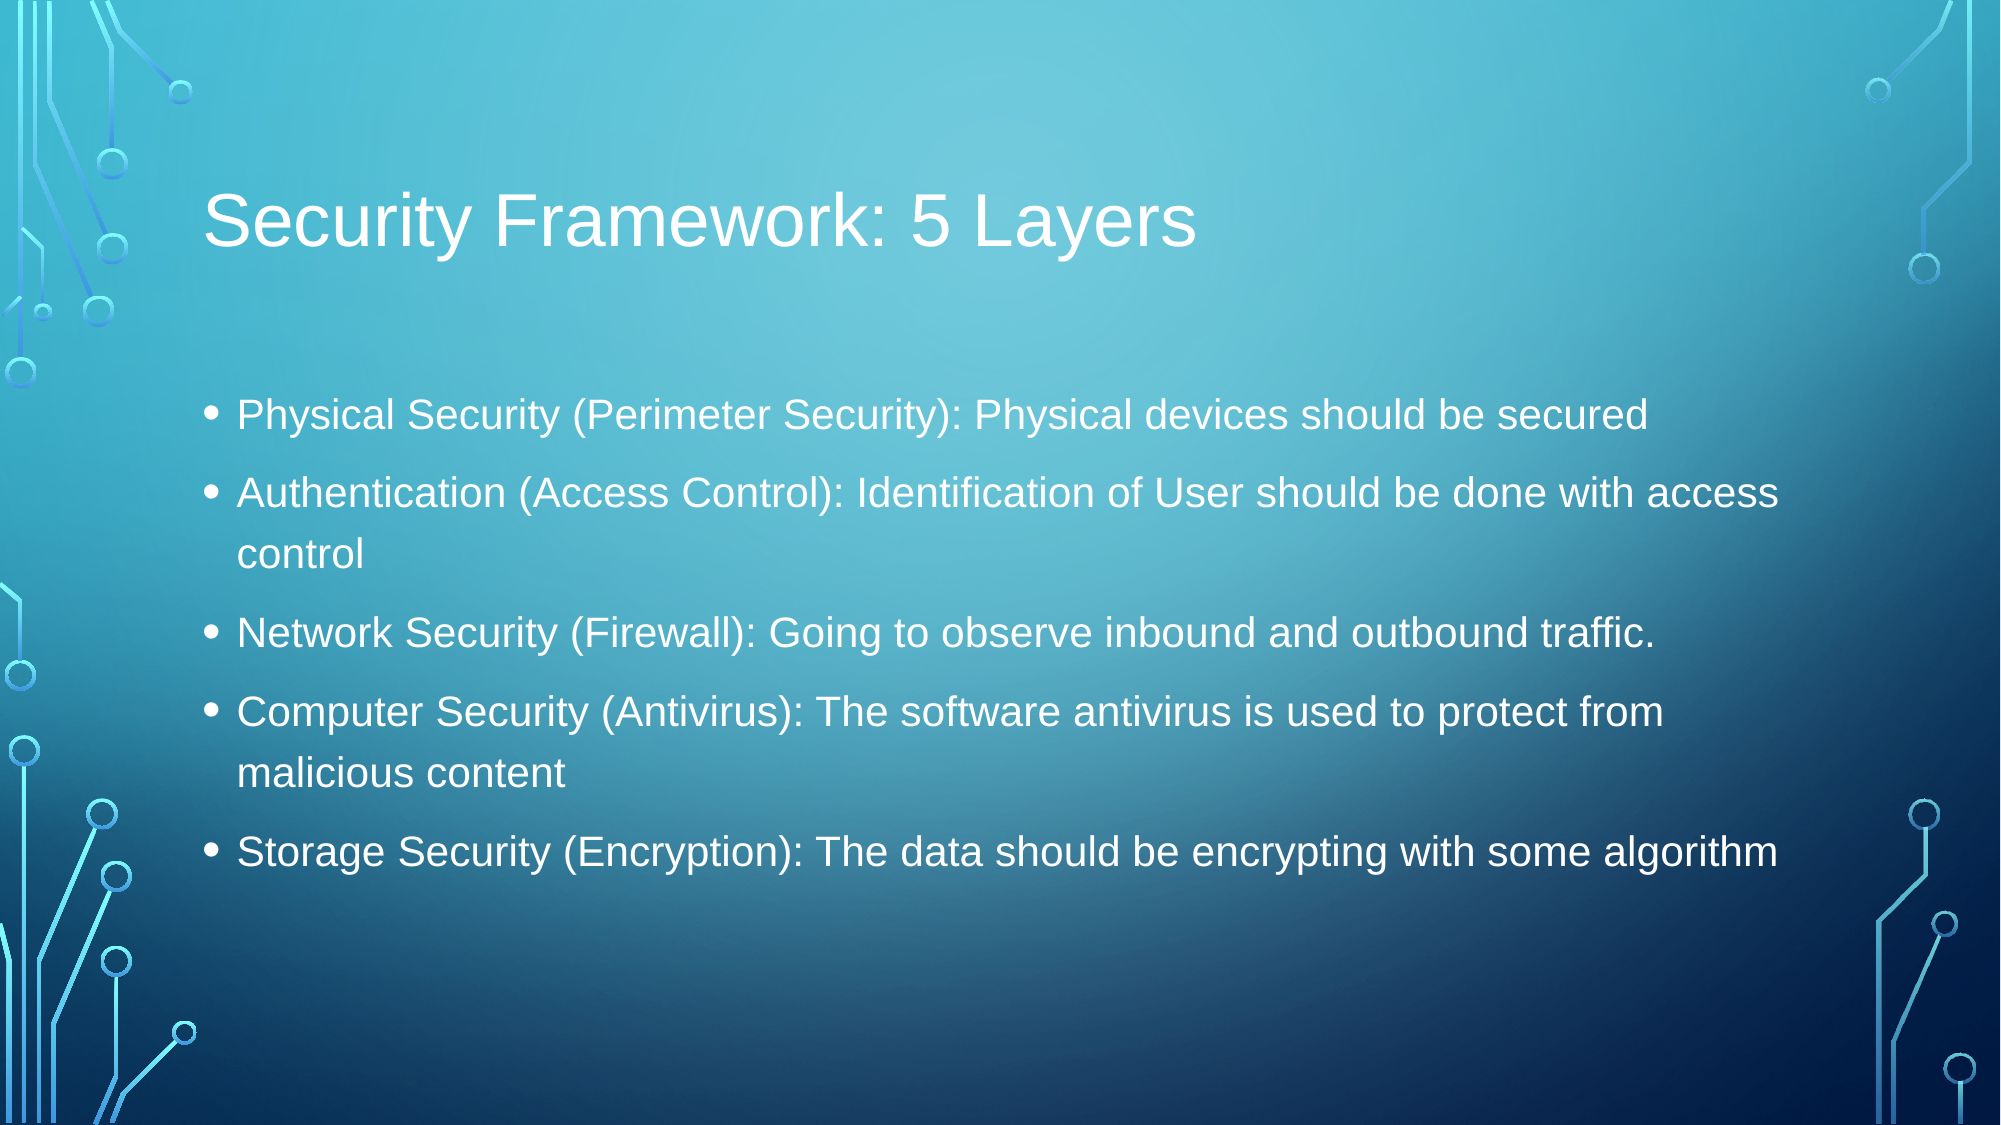

# Security Framework: 5 Layers
Physical Security (Perimeter Security): Physical devices should be secured
Authentication (Access Control): Identification of User should be done with access control
Network Security (Firewall): Going to observe inbound and outbound traffic.
Computer Security (Antivirus): The software antivirus is used to protect from malicious content
Storage Security (Encryption): The data should be encrypting with some algorithm